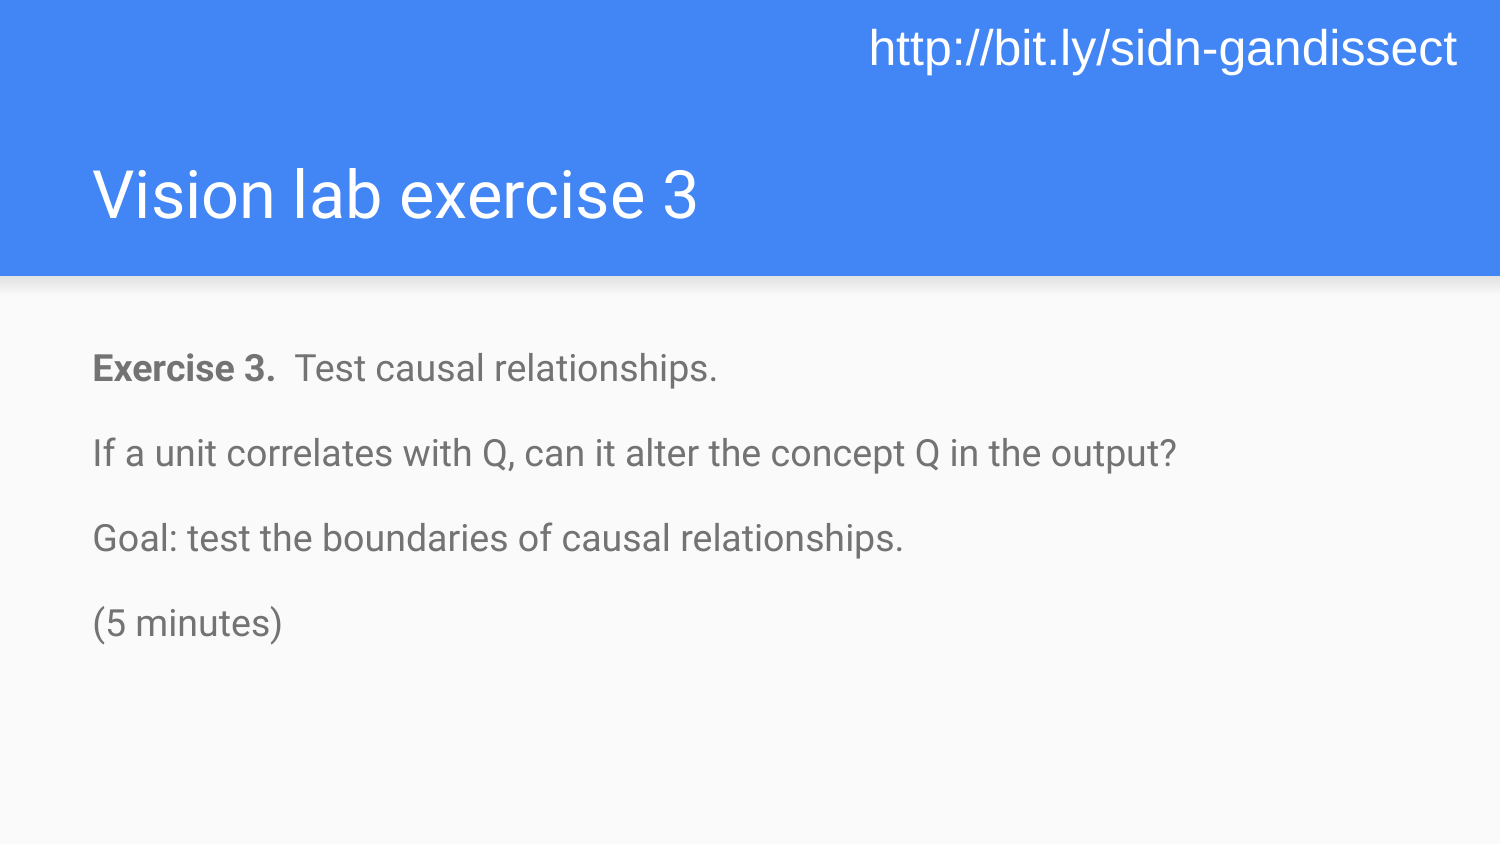

http://bit.ly/sidn-gandissect
# Vision lab exercise 3
Exercise 3.  Test causal relationships.
If a unit correlates with Q, can it alter the concept Q in the output?
Goal: test the boundaries of causal relationships.
(5 minutes)